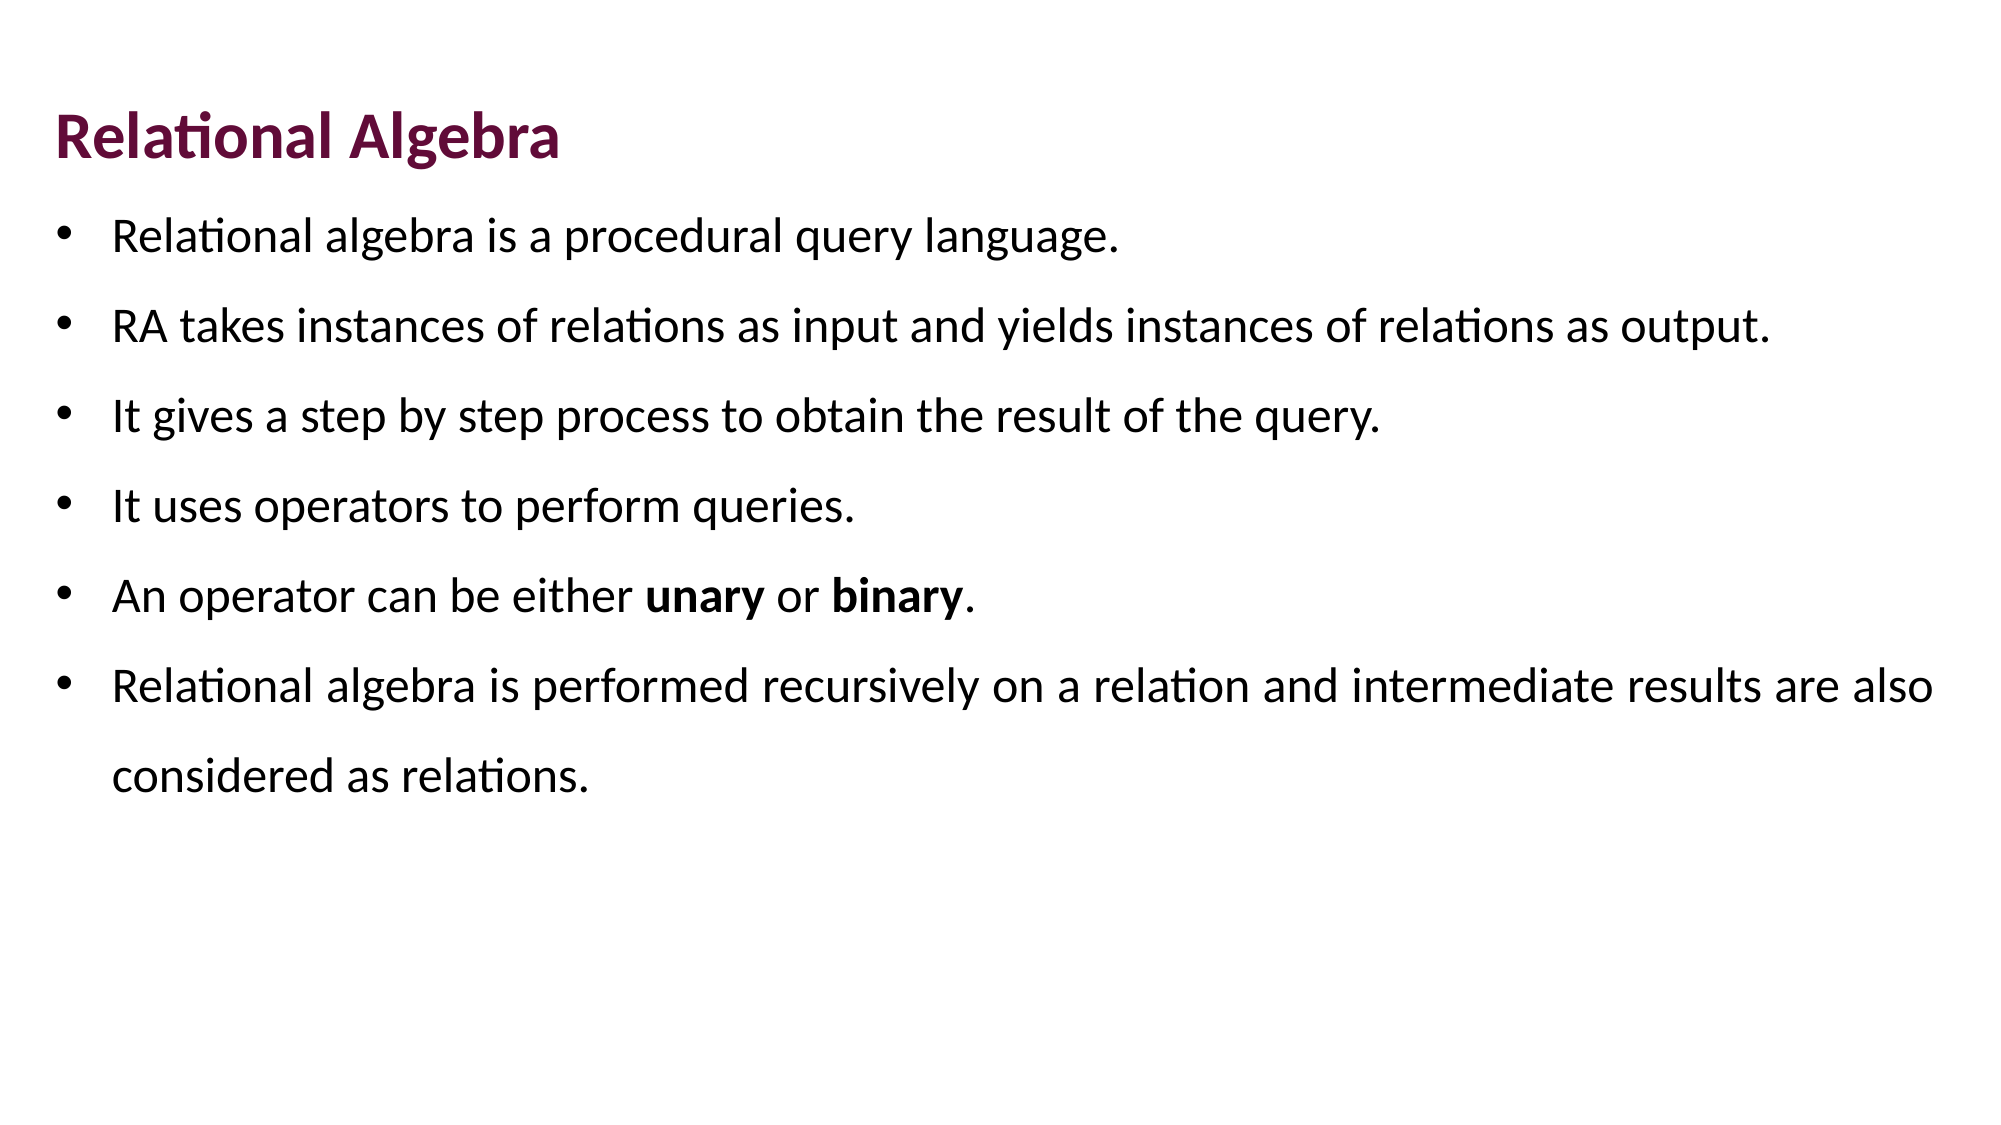

Relational Algebra
Relational algebra is a procedural query language.
RA takes instances of relations as input and yields instances of relations as output.
It gives a step by step process to obtain the result of the query.
It uses operators to perform queries.
An operator can be either unary or binary.
Relational algebra is performed recursively on a relation and intermediate results are also considered as relations.